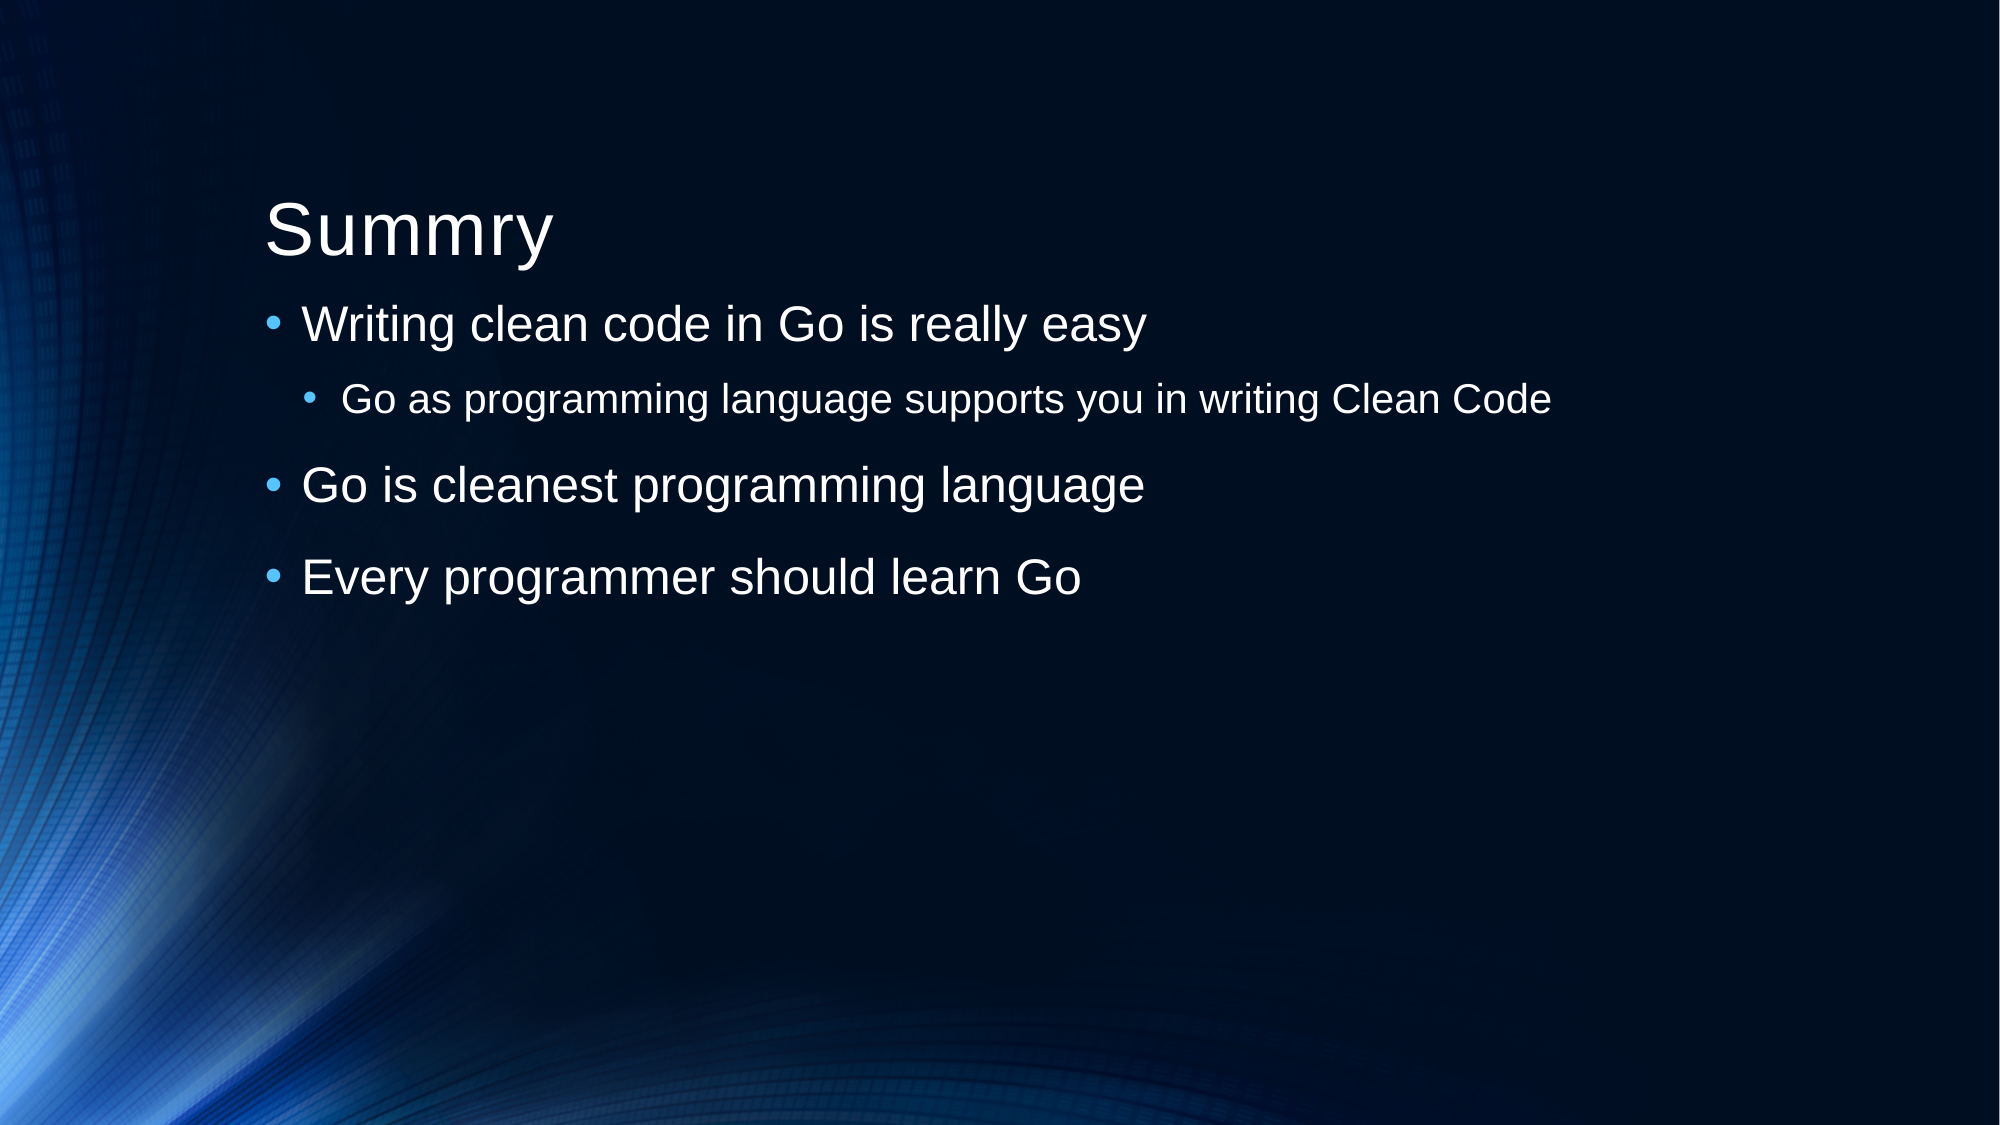

# Summry
Writing clean code in Go is really easy
Go as programming language supports you in writing Clean Code
Go is cleanest programming language
Every programmer should learn Go